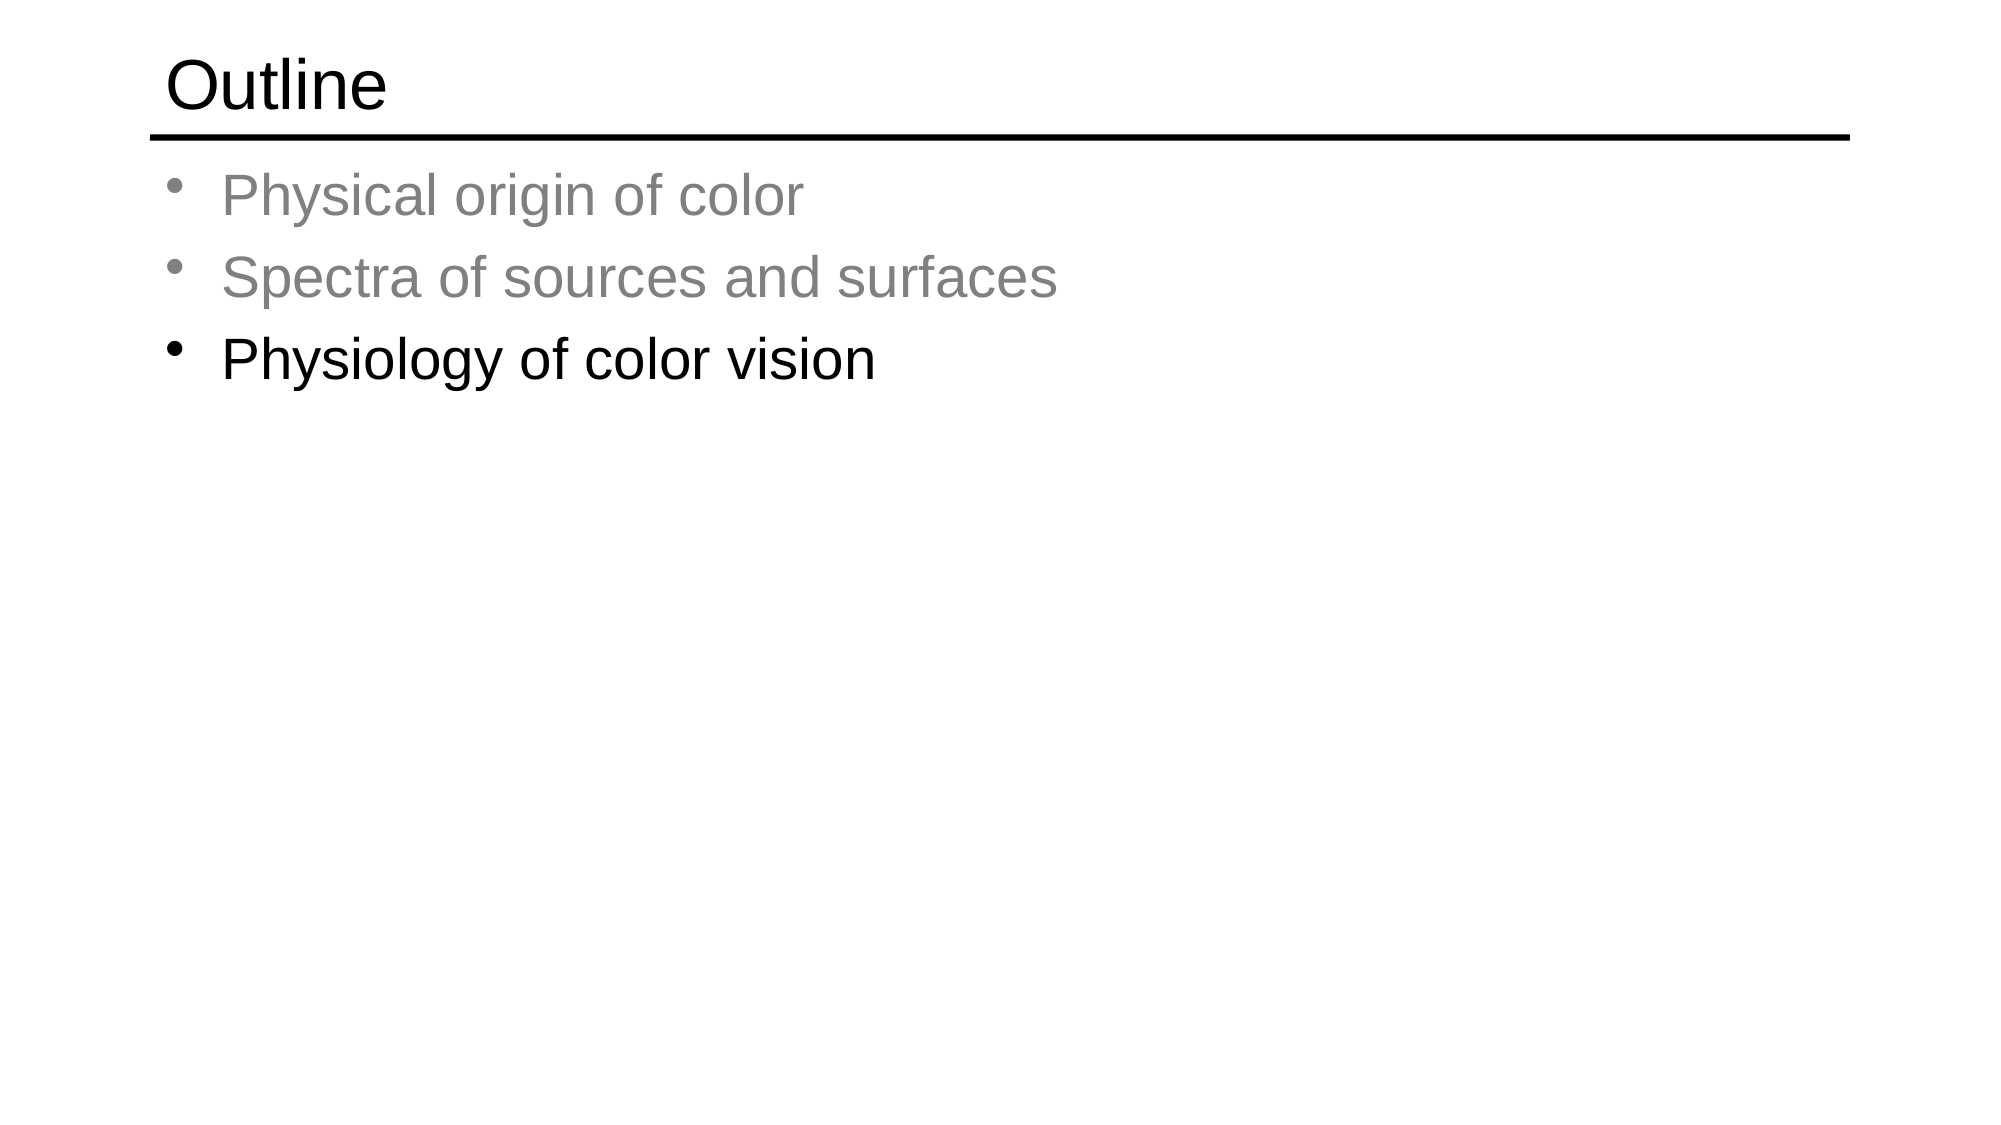

# Outline
Physical origin of color
Spectra of sources and surfaces
Physiology of color vision